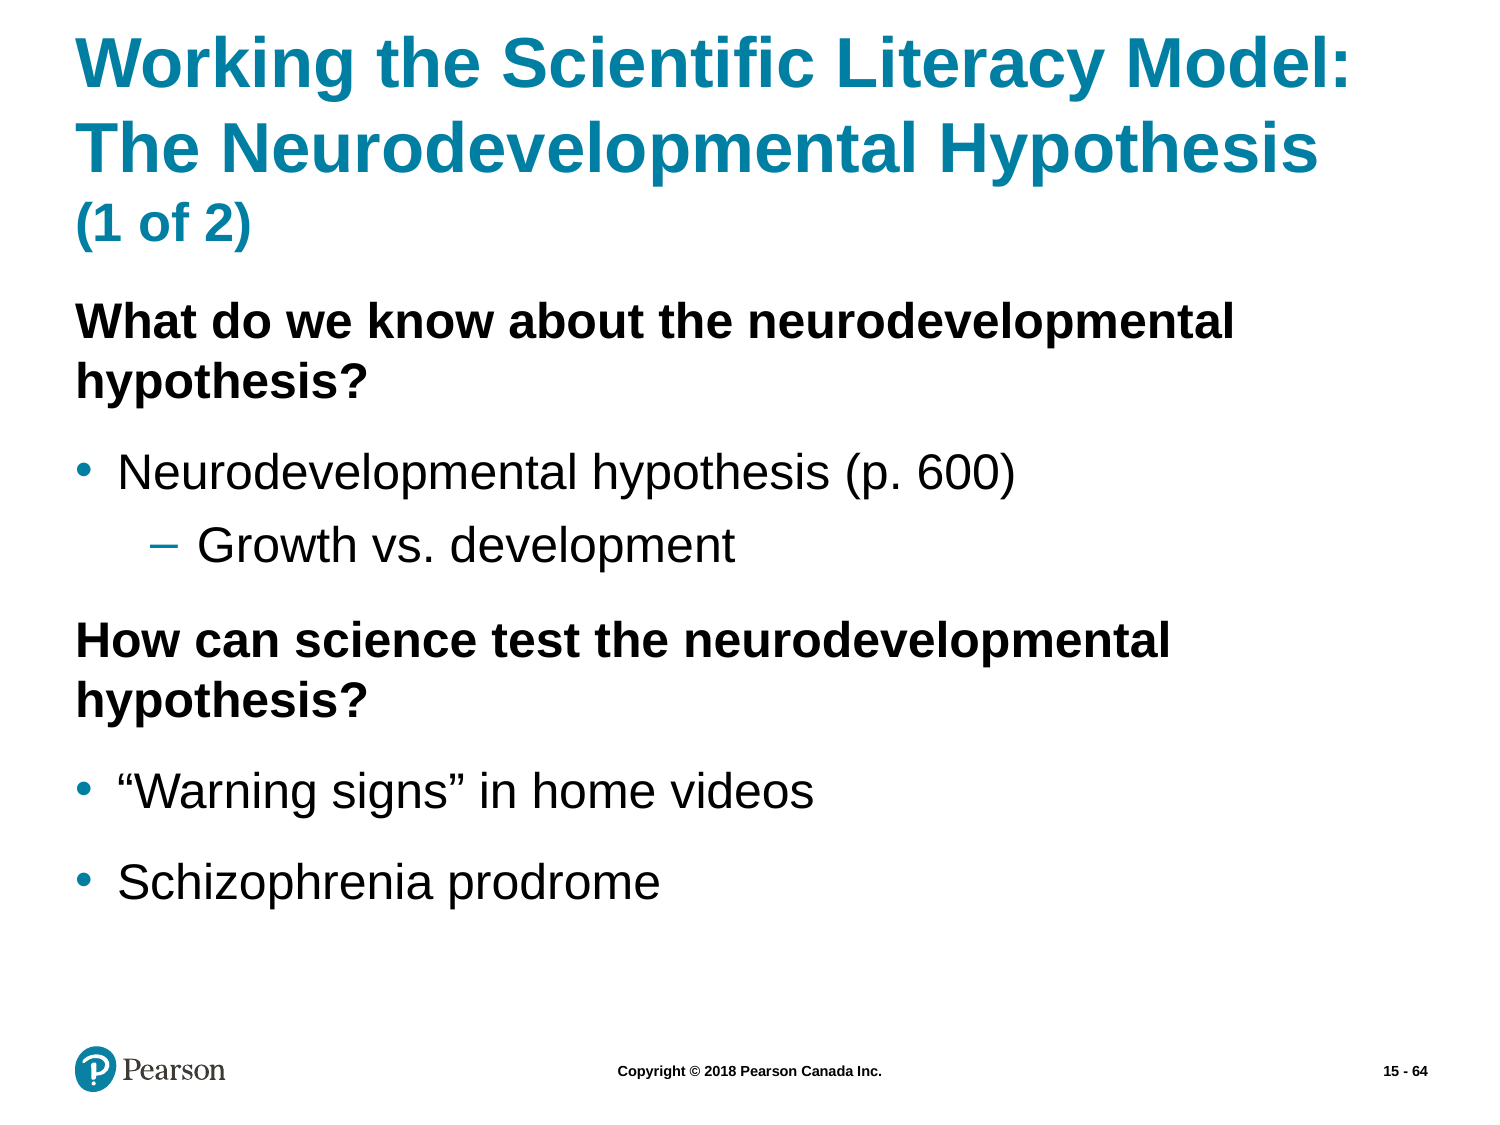

# Working the Scientific Literacy Model: The Neurodevelopmental Hypothesis   (1 of 2)
What do we know about the neurodevelopmental hypothesis?
Neurodevelopmental hypothesis (p. 600)
Growth vs. development
How can science test the neurodevelopmental hypothesis?
“Warning signs” in home videos
Schizophrenia prodrome